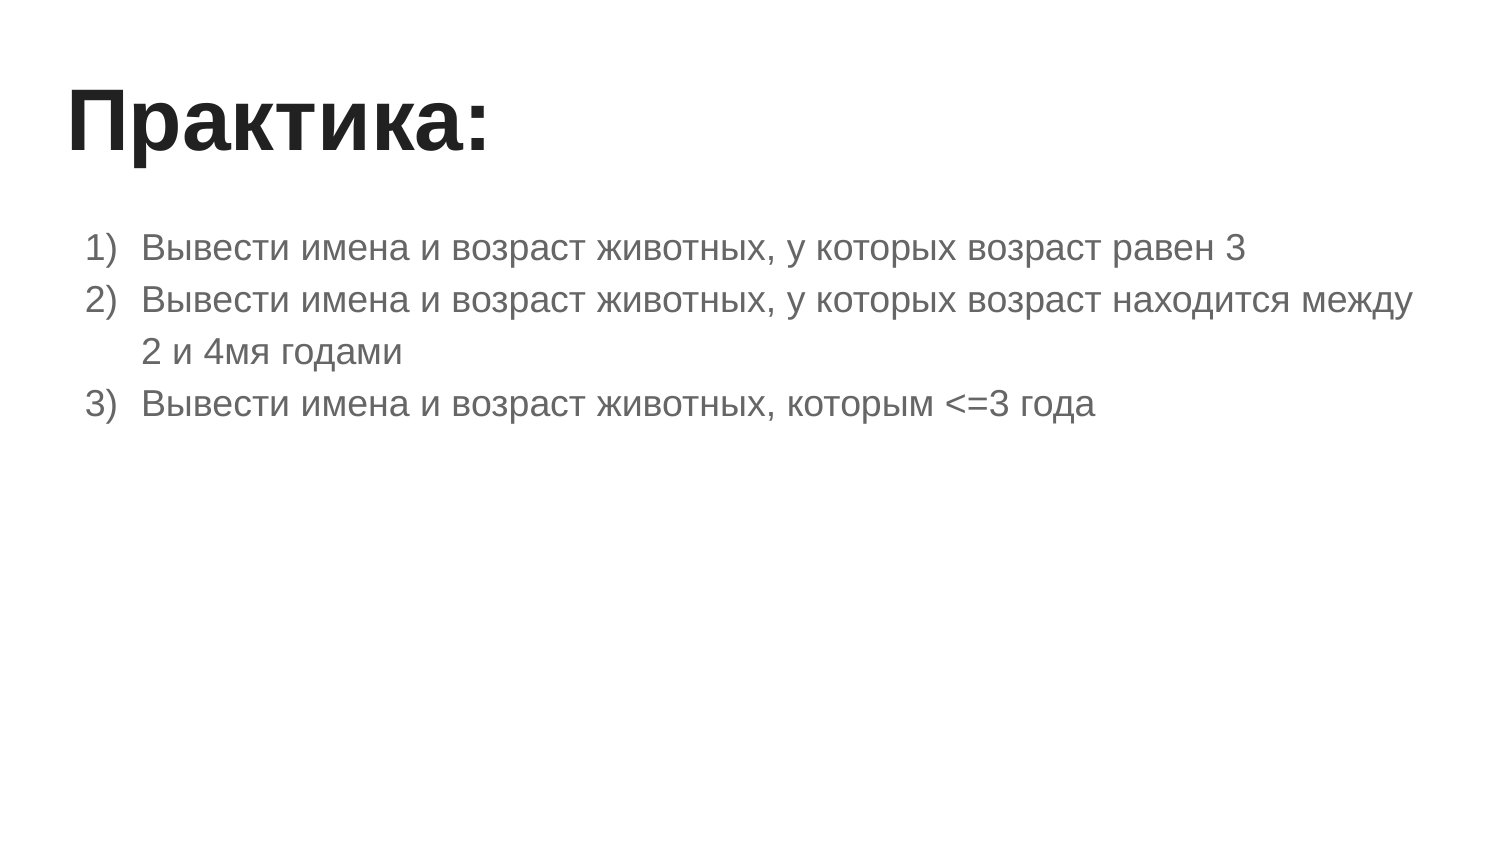

# Практика:
Вывести имена и возраст животных, у которых возраст равен 3
Вывести имена и возраст животных, у которых возраст находится между 2 и 4мя годами
Вывести имена и возраст животных, которым <=3 года